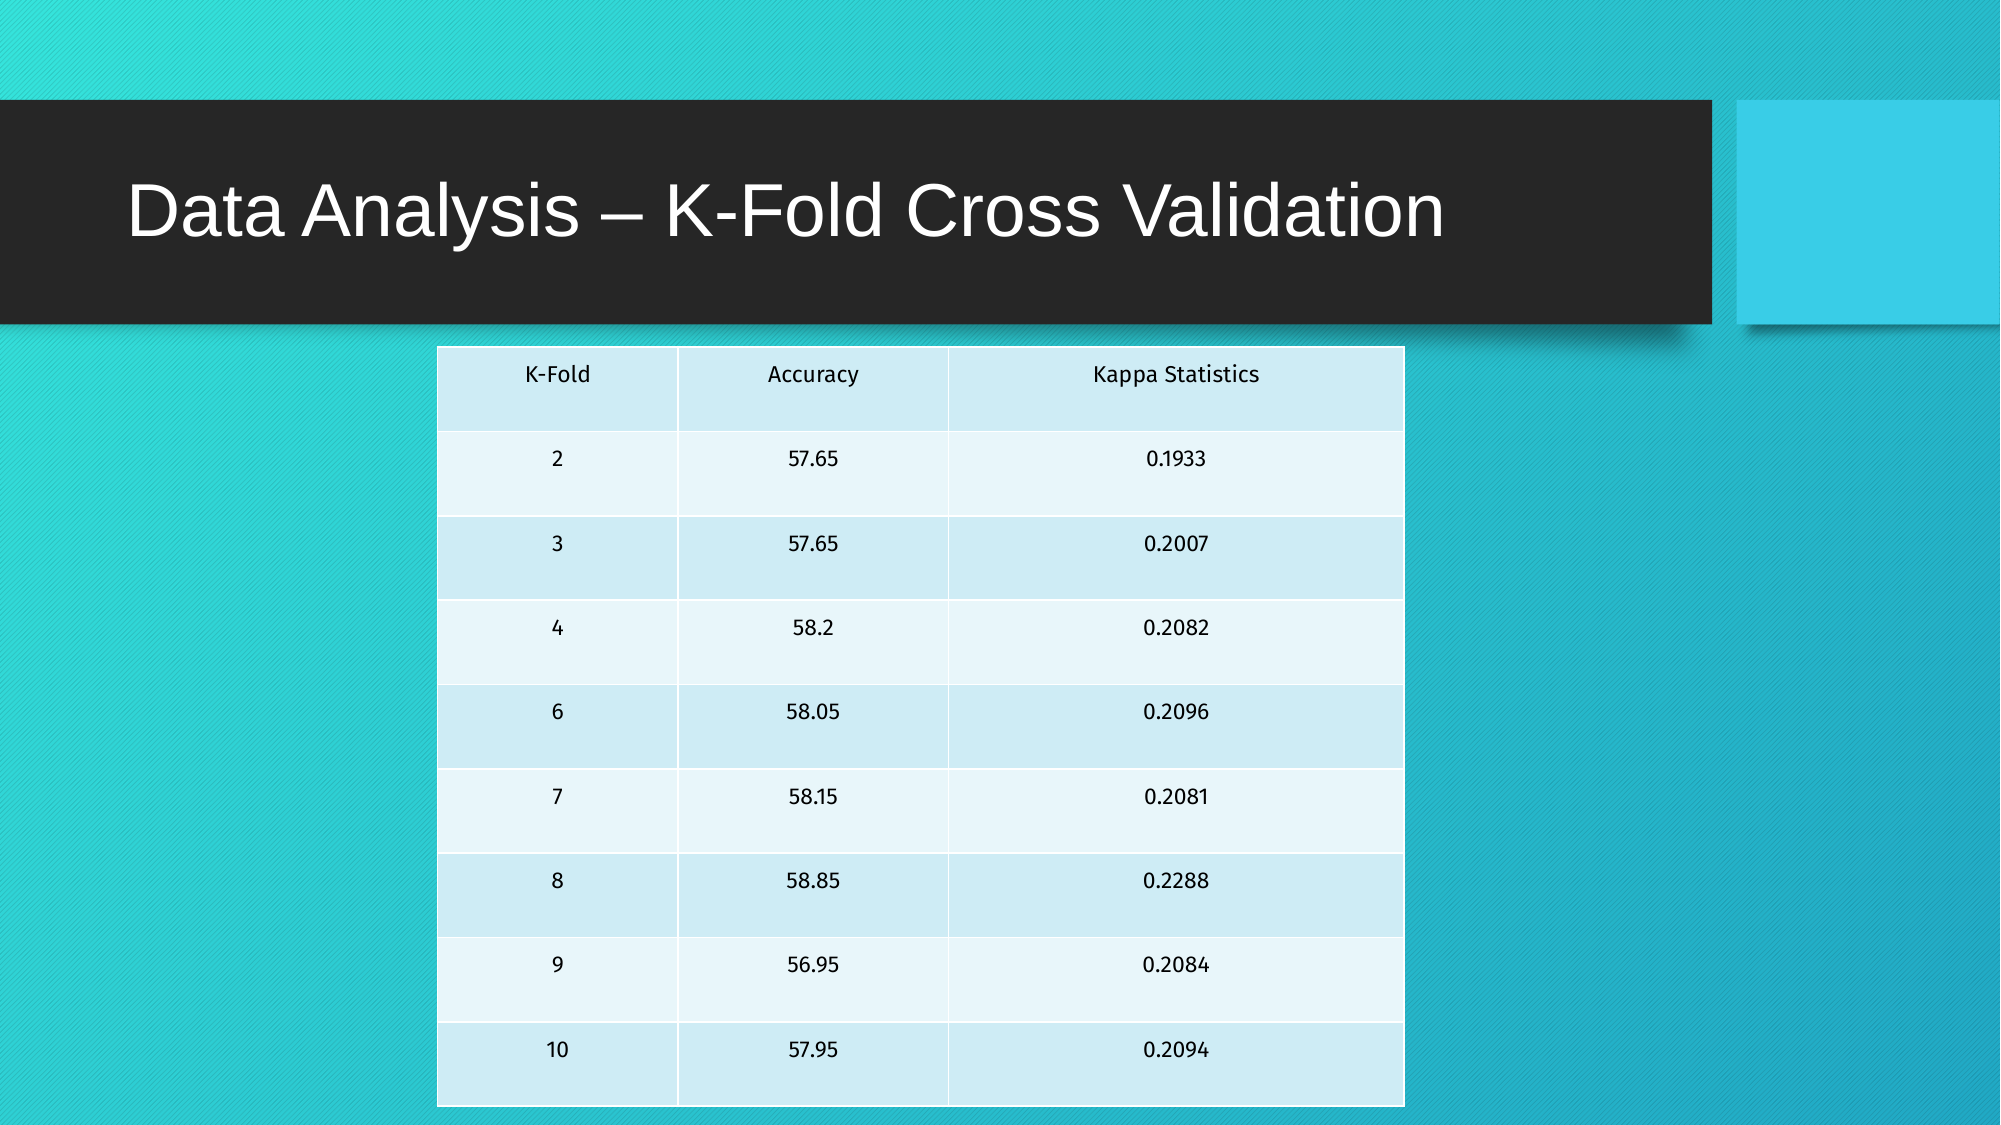

# Data Analysis – K-Fold Cross Validation
| K-Fold | Accuracy | Kappa Statistics |
| --- | --- | --- |
| 2 | 57.65 | 0.1933 |
| 3 | 57.65 | 0.2007 |
| 4 | 58.2 | 0.2082 |
| 6 | 58.05 | 0.2096 |
| 7 | 58.15 | 0.2081 |
| 8 | 58.85 | 0.2288 |
| 9 | 56.95 | 0.2084 |
| 10 | 57.95 | 0.2094 |